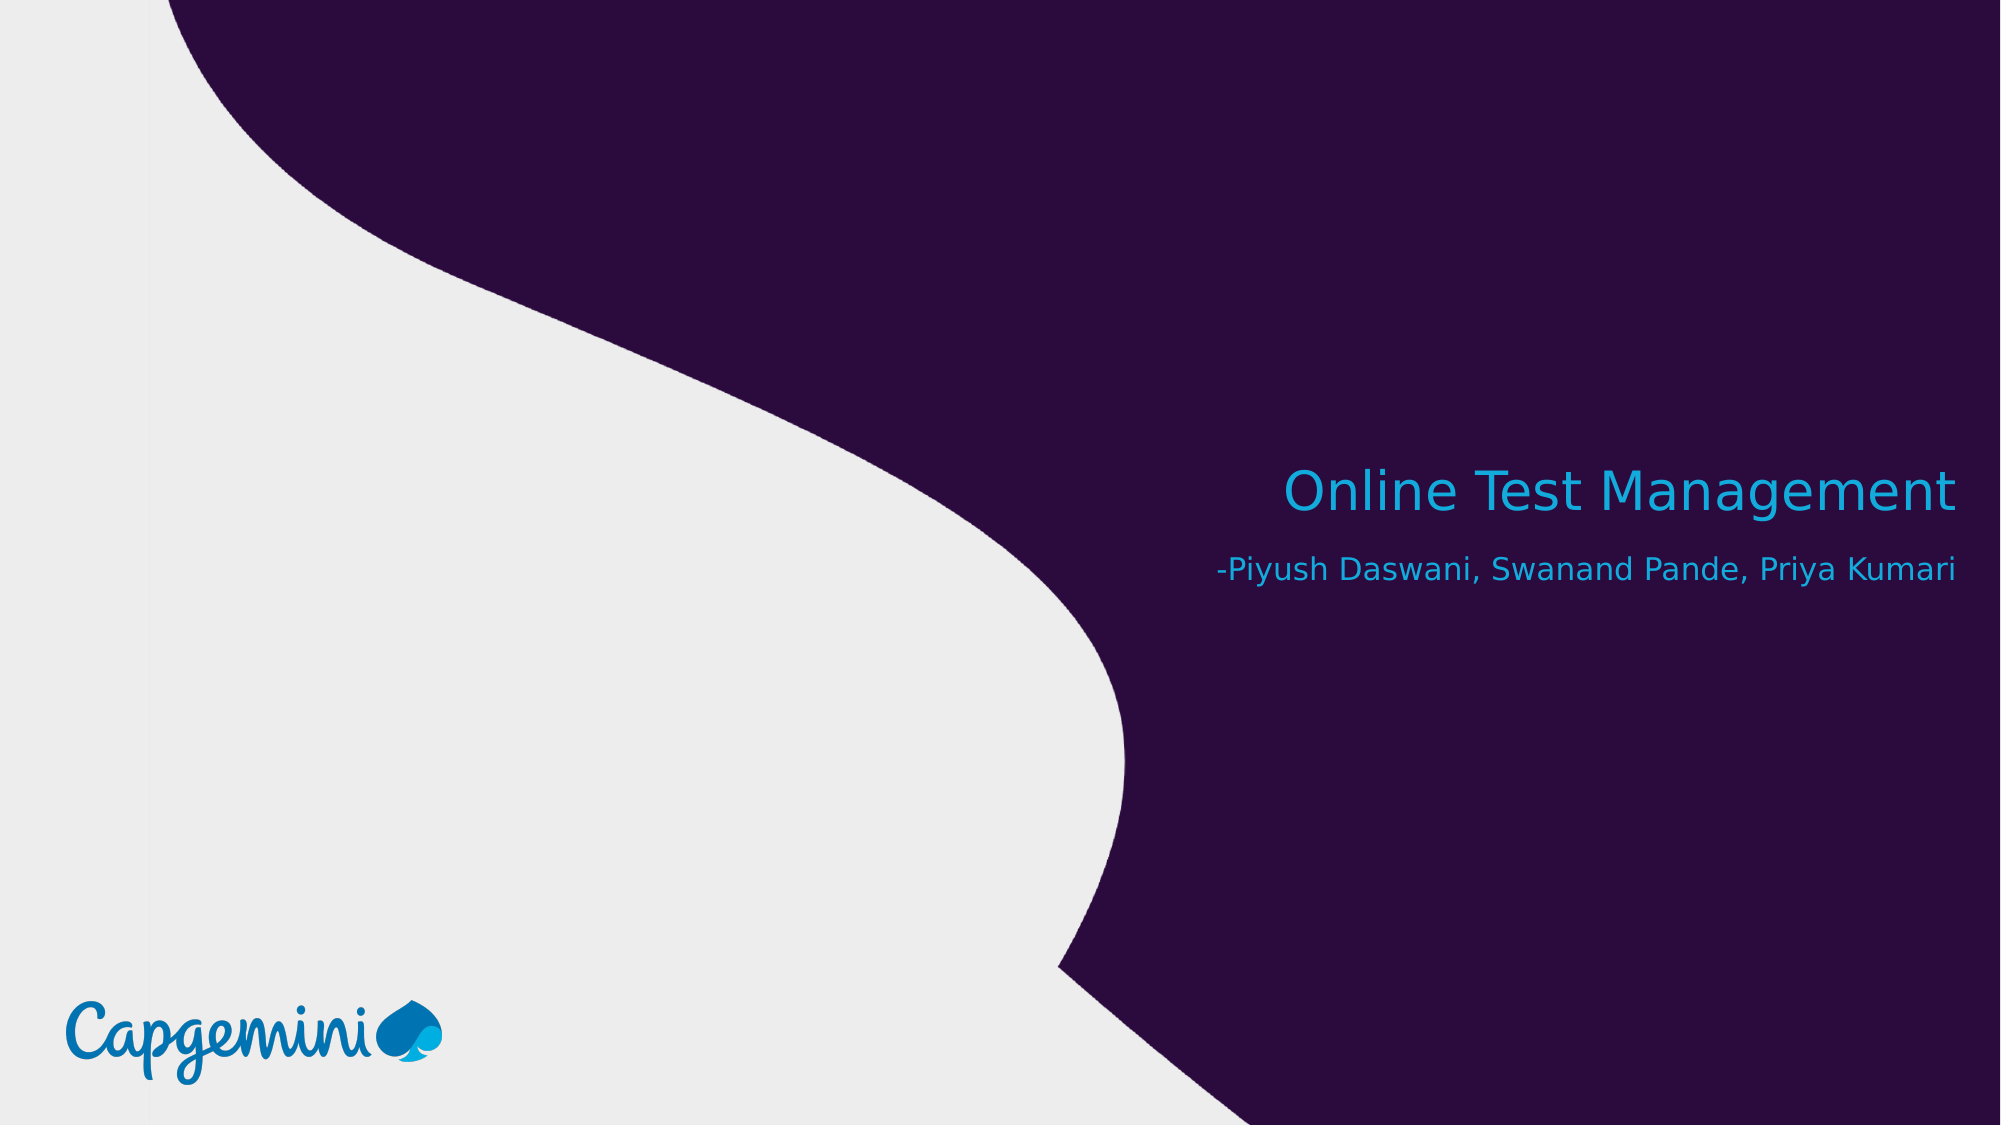

Online Test Management
-Piyush Daswani, Swanand Pande, Priya Kumari